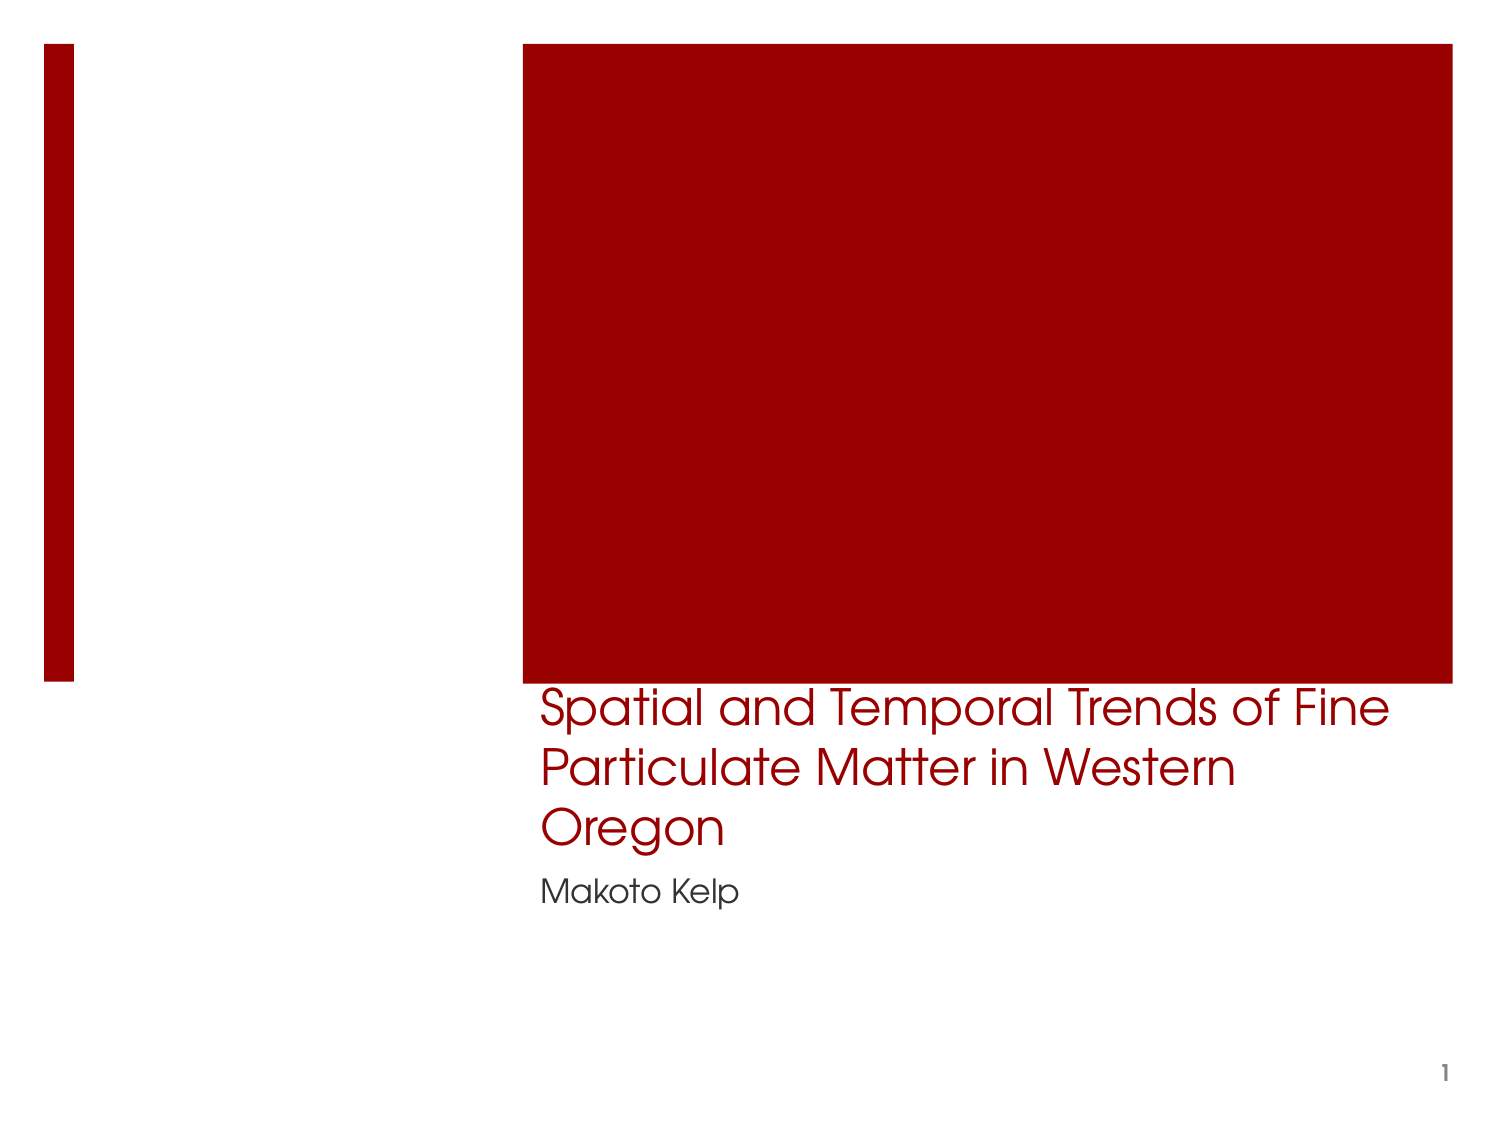

# Spatial and Temporal Trends of Fine Particulate Matter in Western Oregon
Makoto Kelp
1